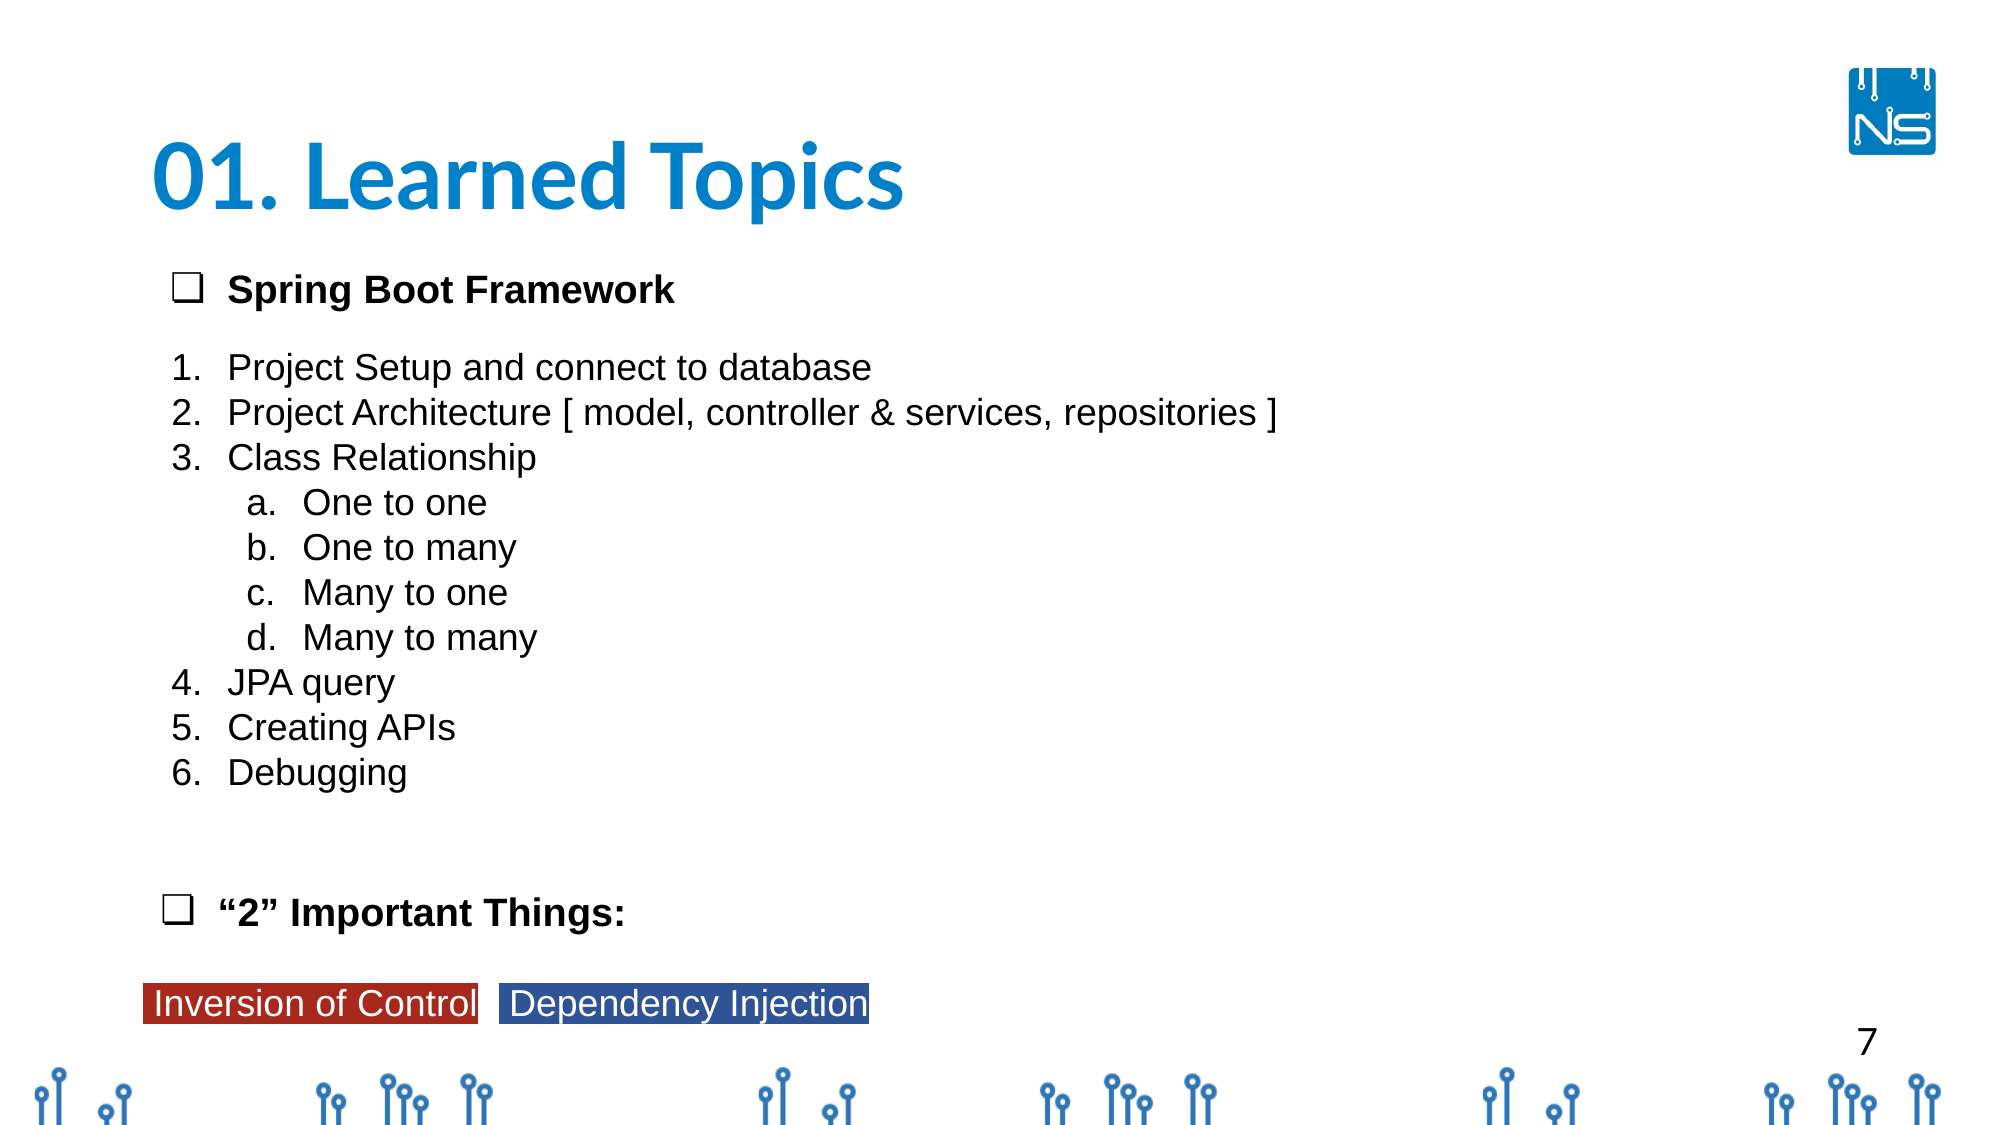

# 01. Learned Topics
Spring Boot Framework
Project Setup and connect to database
Project Architecture [ model, controller & services, repositories ]
Class Relationship
One to one
One to many
Many to one
Many to many
JPA query
Creating APIs
Debugging
“2” Important Things:

 Inversion of Control   Dependency Injection
7